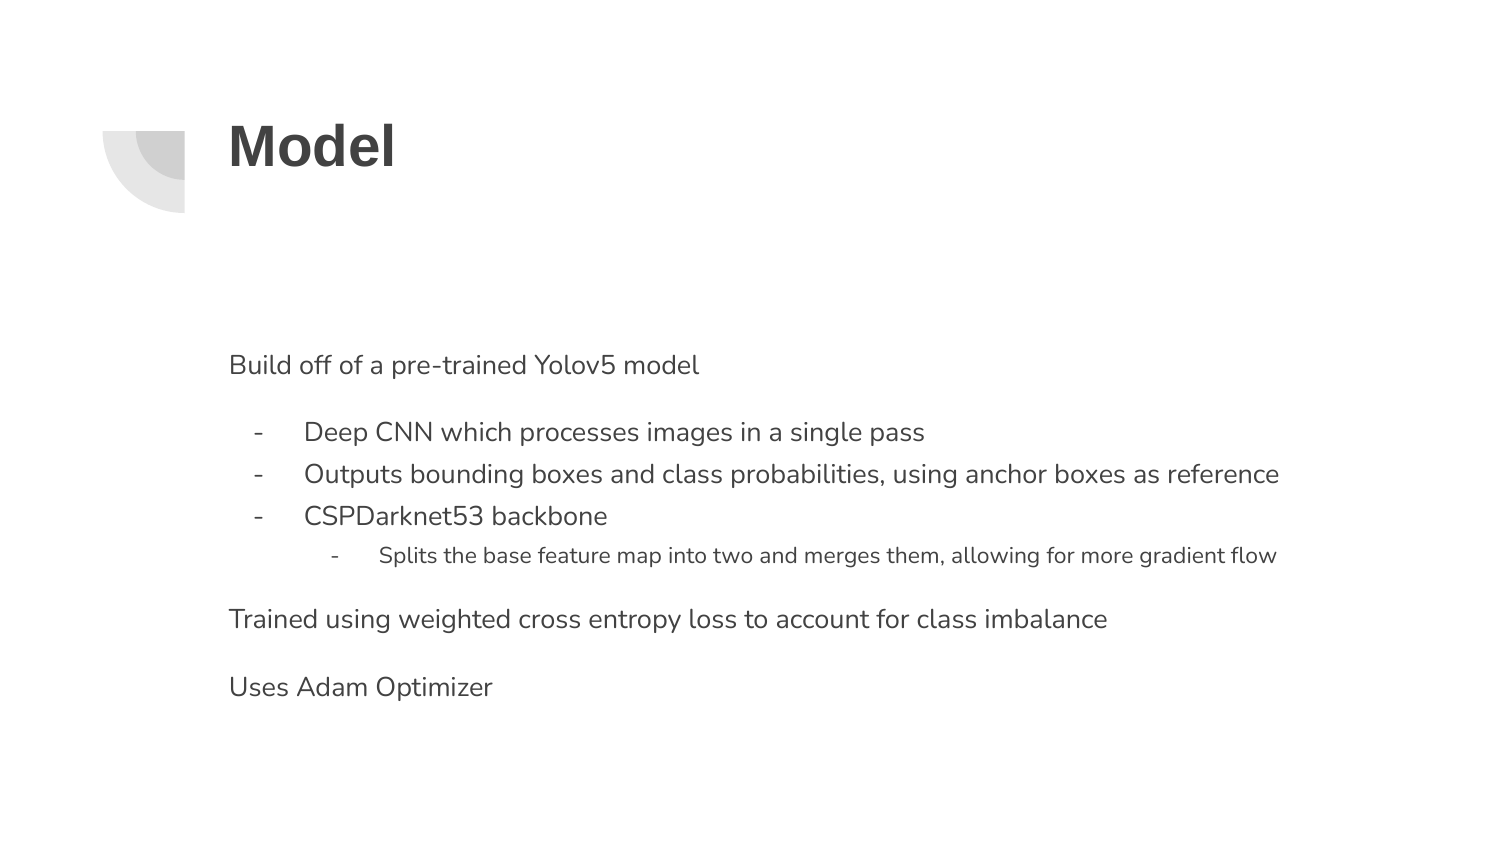

# Model
Build off of a pre-trained Yolov5 model
Deep CNN which processes images in a single pass
Outputs bounding boxes and class probabilities, using anchor boxes as reference
CSPDarknet53 backbone
Splits the base feature map into two and merges them, allowing for more gradient flow
Trained using weighted cross entropy loss to account for class imbalance
Uses Adam Optimizer